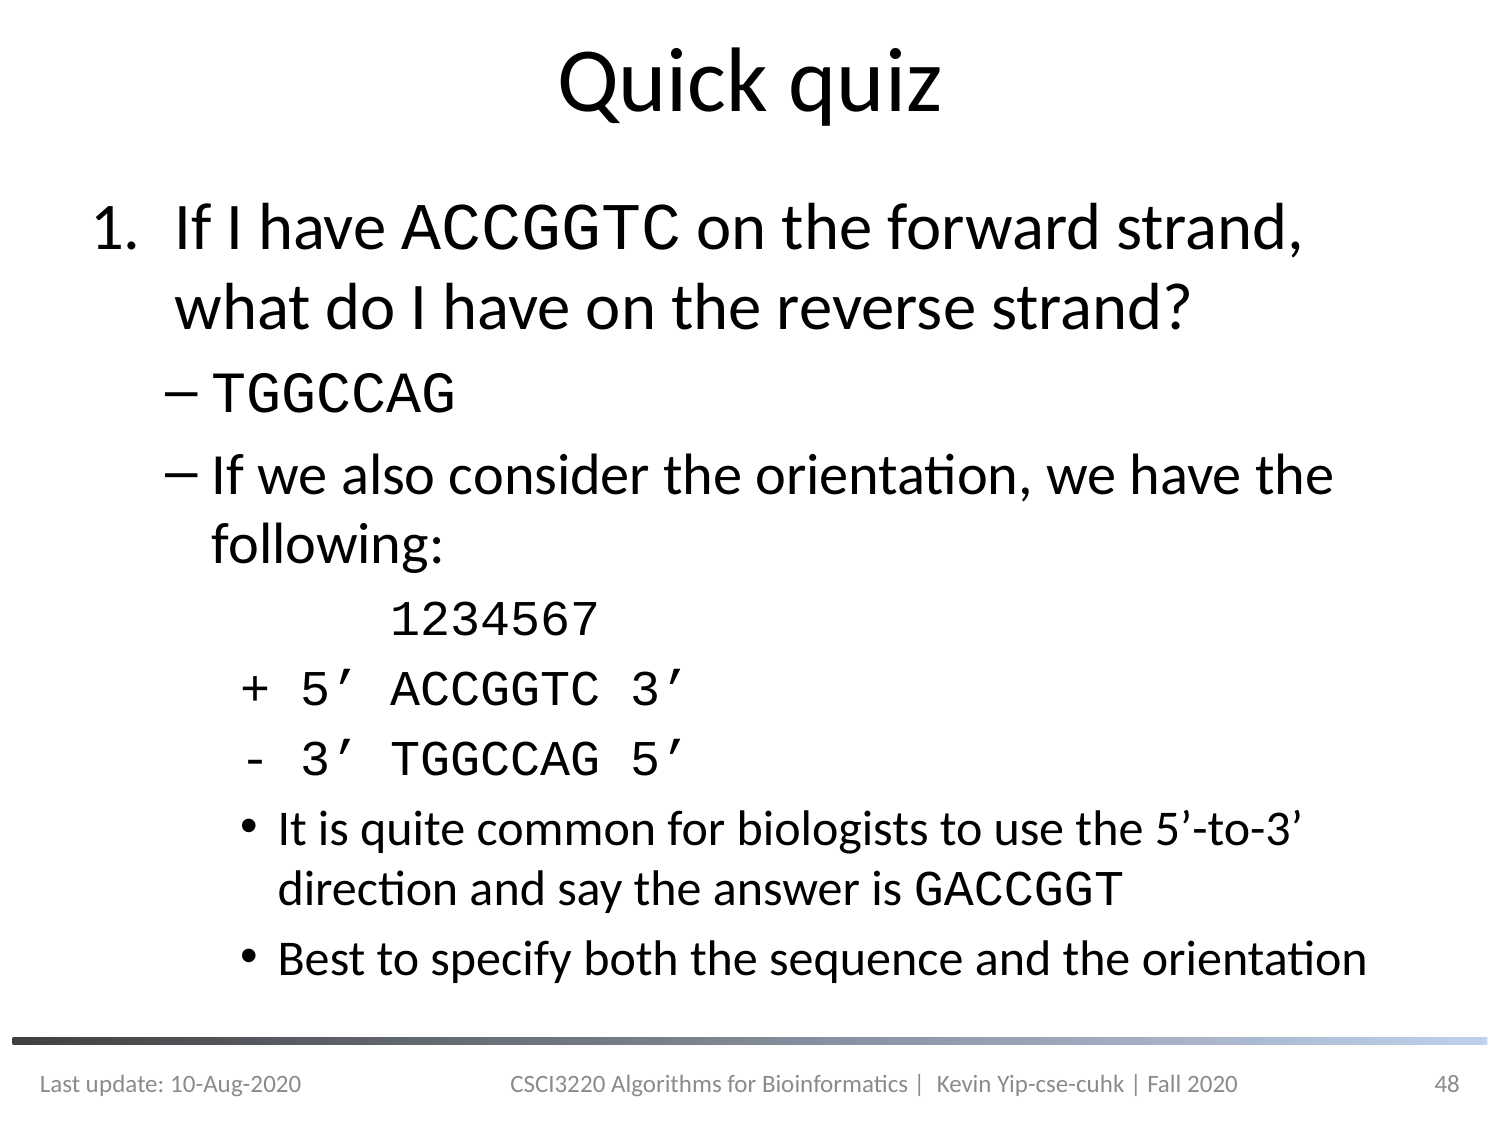

# Quick quiz
If I have ACCGGTC on the forward strand, what do I have on the reverse strand?
TGGCCAG
If we also consider the orientation, we have the following:
     1234567
+ 5’ ACCGGTC 3’
- 3’ TGGCCAG 5’
It is quite common for biologists to use the 5’-to-3’ direction and say the answer is GACCGGT
Best to specify both the sequence and the orientation
Last update: 10-Aug-2020
CSCI3220 Algorithms for Bioinformatics |  Kevin Yip-cse-cuhk | Fall 2020
48